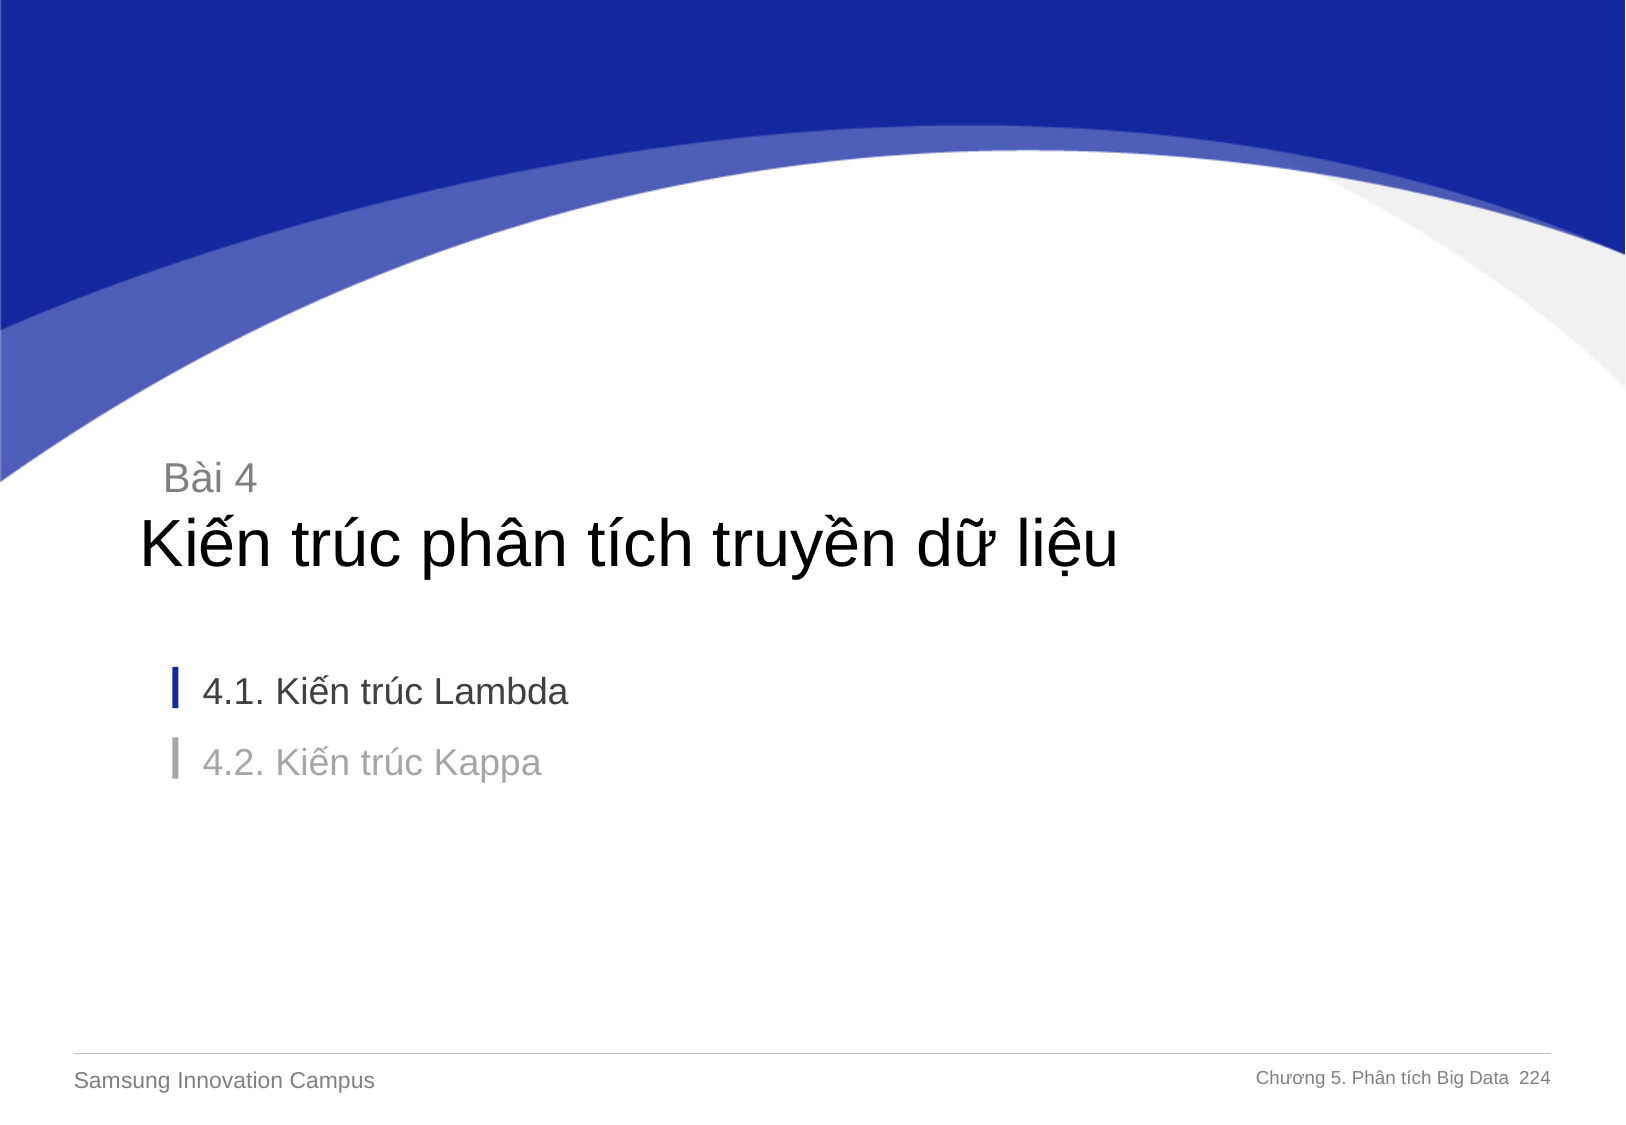

Bài 4
Kiến trúc phân tích truyền dữ liệu

4.1. Kiến trúc Lambda

4.2. Kiến trúc Kappa